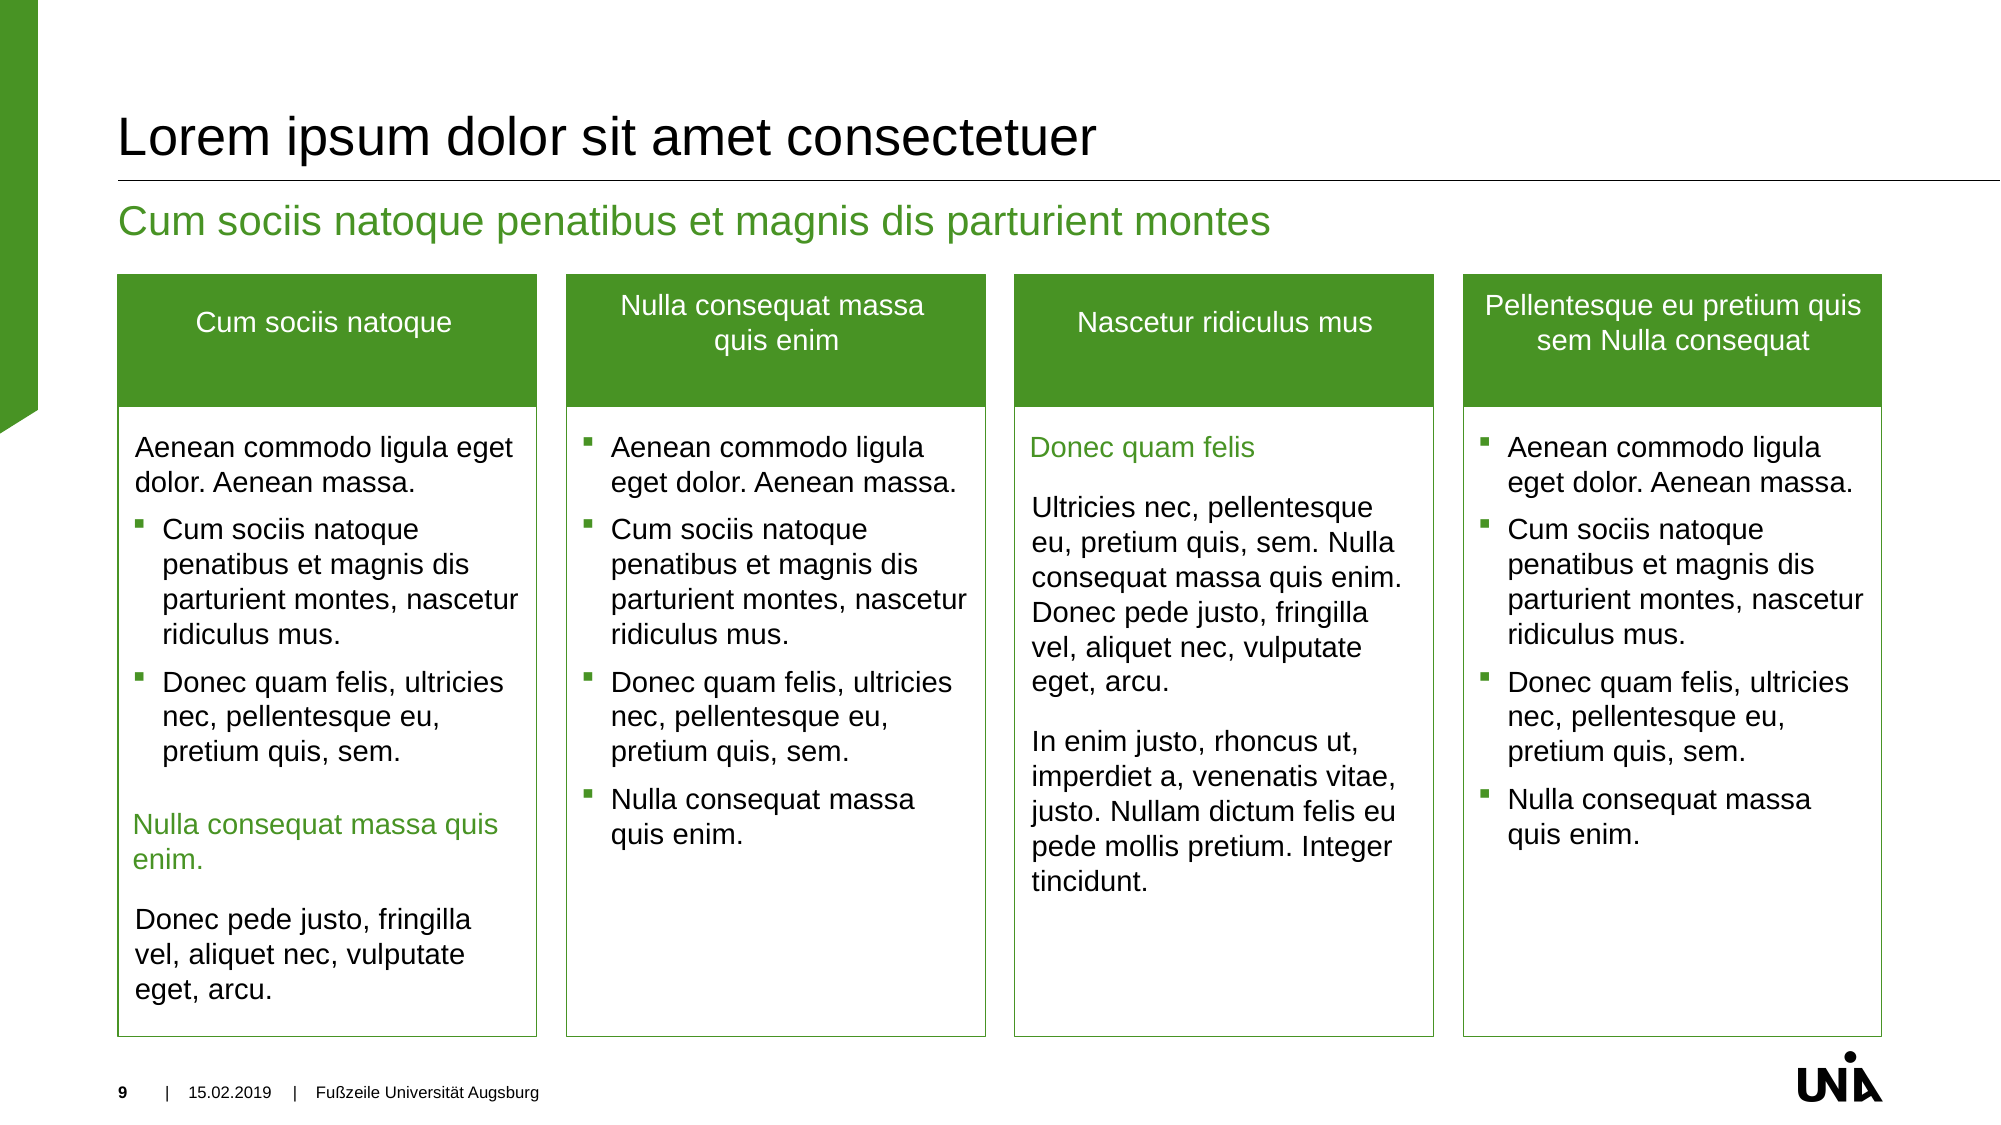

# Lorem ipsum dolor sit amet consectetuer
Cum sociis natoque penatibus et magnis dis parturient montes
Cum sociis natoque
Nulla consequat massa
quis enim
Nascetur ridiculus mus
Pellentesque eu pretium quis sem Nulla consequat
Aenean commodo ligula eget dolor. Aenean massa.
Cum sociis natoque penatibus et magnis dis parturient montes, nascetur ridiculus mus.
Donec quam felis, ultricies nec, pellentesque eu, pretium quis, sem.
Nulla consequat massa quis enim.
Donec pede justo, fringilla vel, aliquet nec, vulputate eget, arcu.
Aenean commodo ligula eget dolor. Aenean massa.
Cum sociis natoque penatibus et magnis dis parturient montes, nascetur ridiculus mus.
Donec quam felis, ultricies nec, pellentesque eu, pretium quis, sem.
Nulla consequat massa quis enim.
Donec quam felis
Ultricies nec, pellentesque eu, pretium quis, sem. Nulla consequat massa quis enim. Donec pede justo, fringilla vel, aliquet nec, vulputate eget, arcu.
In enim justo, rhoncus ut, imperdiet a, venenatis vitae, justo. Nullam dictum felis eu pede mollis pretium. Integer tincidunt.
Aenean commodo ligula eget dolor. Aenean massa.
Cum sociis natoque penatibus et magnis dis parturient montes, nascetur ridiculus mus.
Donec quam felis, ultricies nec, pellentesque eu, pretium quis, sem.
Nulla consequat massa quis enim.

9
|    15.02.2019
|    Fußzeile Universität Augsburg